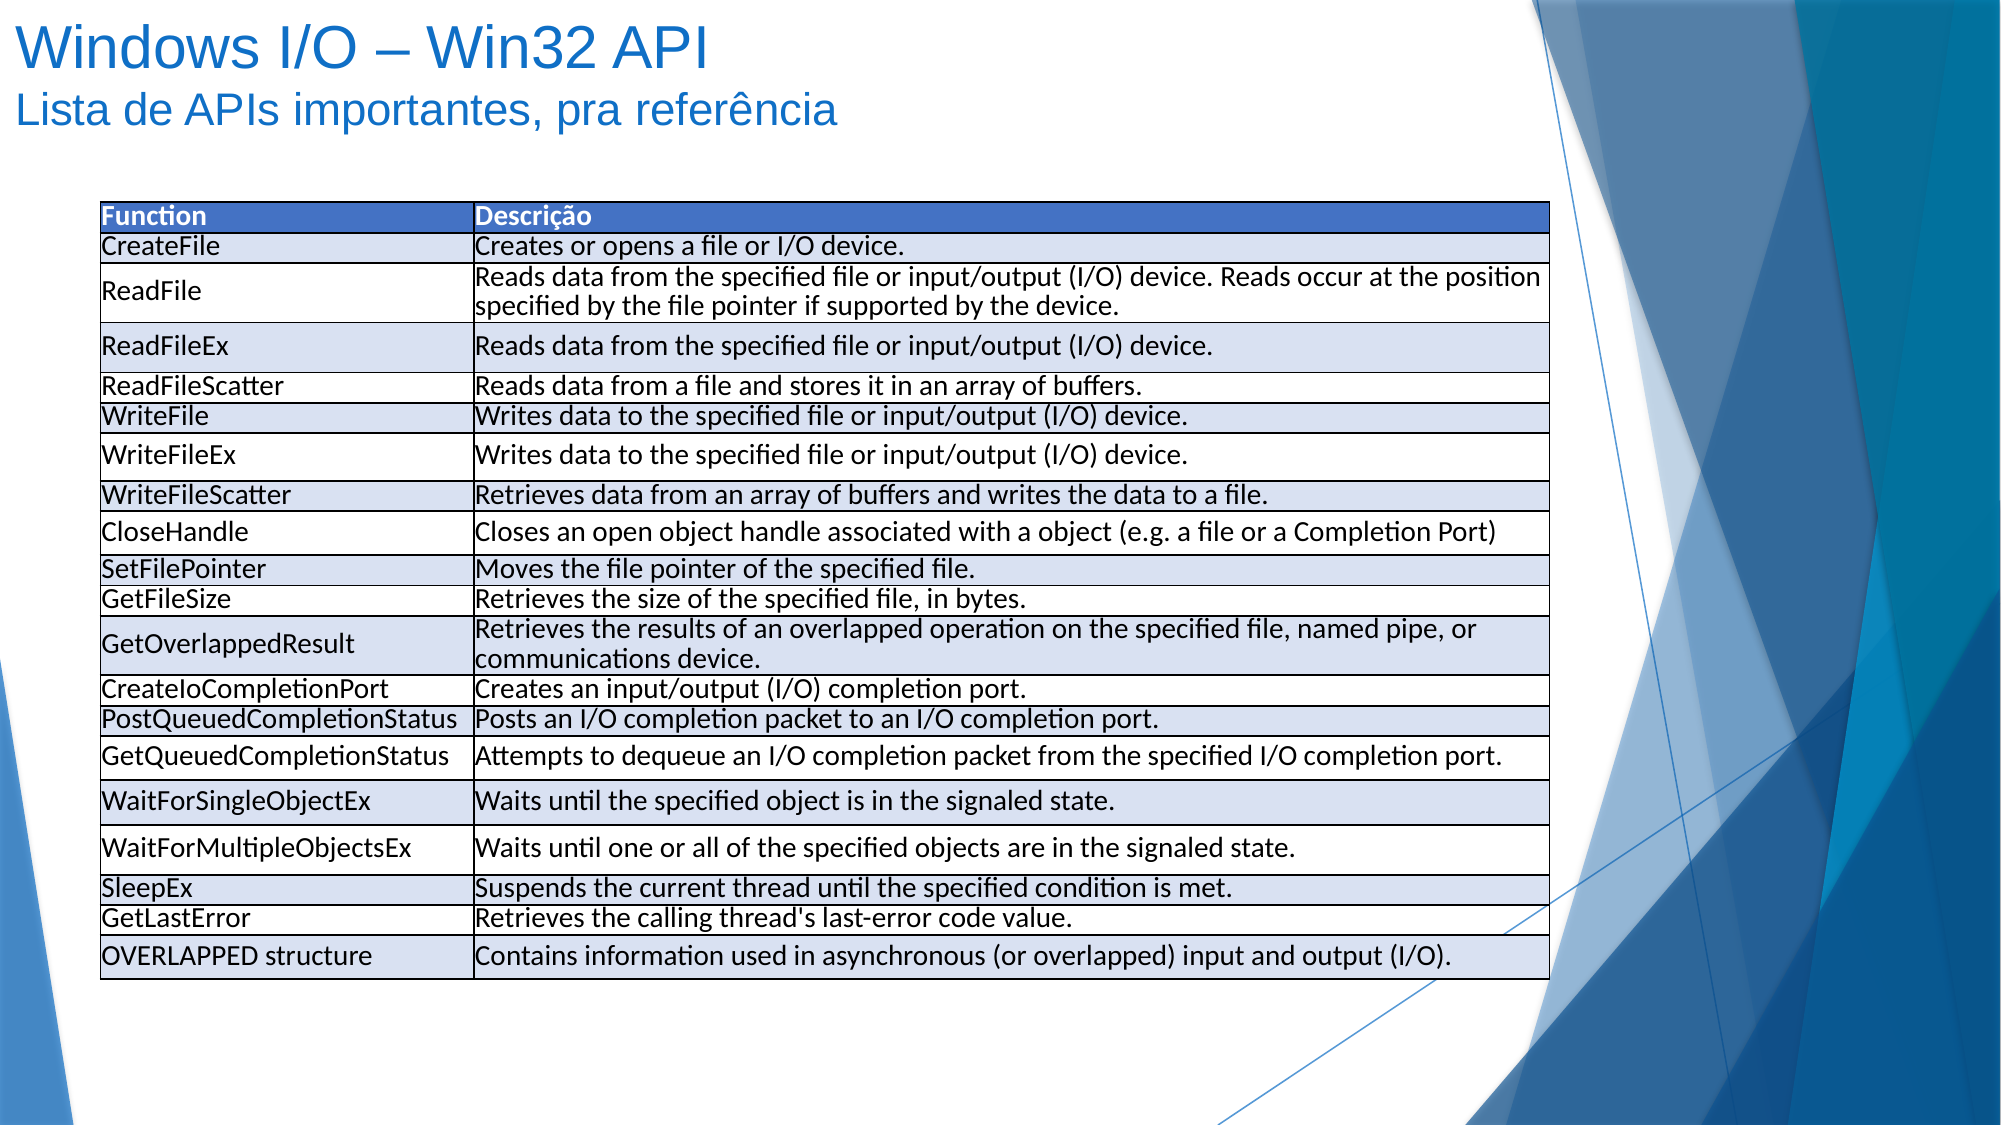

# Windows I/O – Win32 API Lista de APIs importantes, pra referência
| Function | Descrição |
| --- | --- |
| CreateFile | Creates or opens a file or I/O device. |
| ReadFile | Reads data from the specified file or input/output (I/O) device. Reads occur at the position specified by the file pointer if supported by the device. |
| ReadFileEx | Reads data from the specified file or input/output (I/O) device. |
| ReadFileScatter | Reads data from a file and stores it in an array of buffers. |
| WriteFile | Writes data to the specified file or input/output (I/O) device. |
| WriteFileEx | Writes data to the specified file or input/output (I/O) device. |
| WriteFileScatter | Retrieves data from an array of buffers and writes the data to a file. |
| CloseHandle | Closes an open object handle associated with a object (e.g. a file or a Completion Port) |
| SetFilePointer | Moves the file pointer of the specified file. |
| GetFileSize | Retrieves the size of the specified file, in bytes. |
| GetOverlappedResult | Retrieves the results of an overlapped operation on the specified file, named pipe, or communications device. |
| CreateIoCompletionPort | Creates an input/output (I/O) completion port. |
| PostQueuedCompletionStatus | Posts an I/O completion packet to an I/O completion port. |
| GetQueuedCompletionStatus | Attempts to dequeue an I/O completion packet from the specified I/O completion port. |
| WaitForSingleObjectEx | Waits until the specified object is in the signaled state. |
| WaitForMultipleObjectsEx | Waits until one or all of the specified objects are in the signaled state. |
| SleepEx | Suspends the current thread until the specified condition is met. |
| GetLastError | Retrieves the calling thread's last-error code value. |
| OVERLAPPED structure | Contains information used in asynchronous (or overlapped) input and output (I/O). |